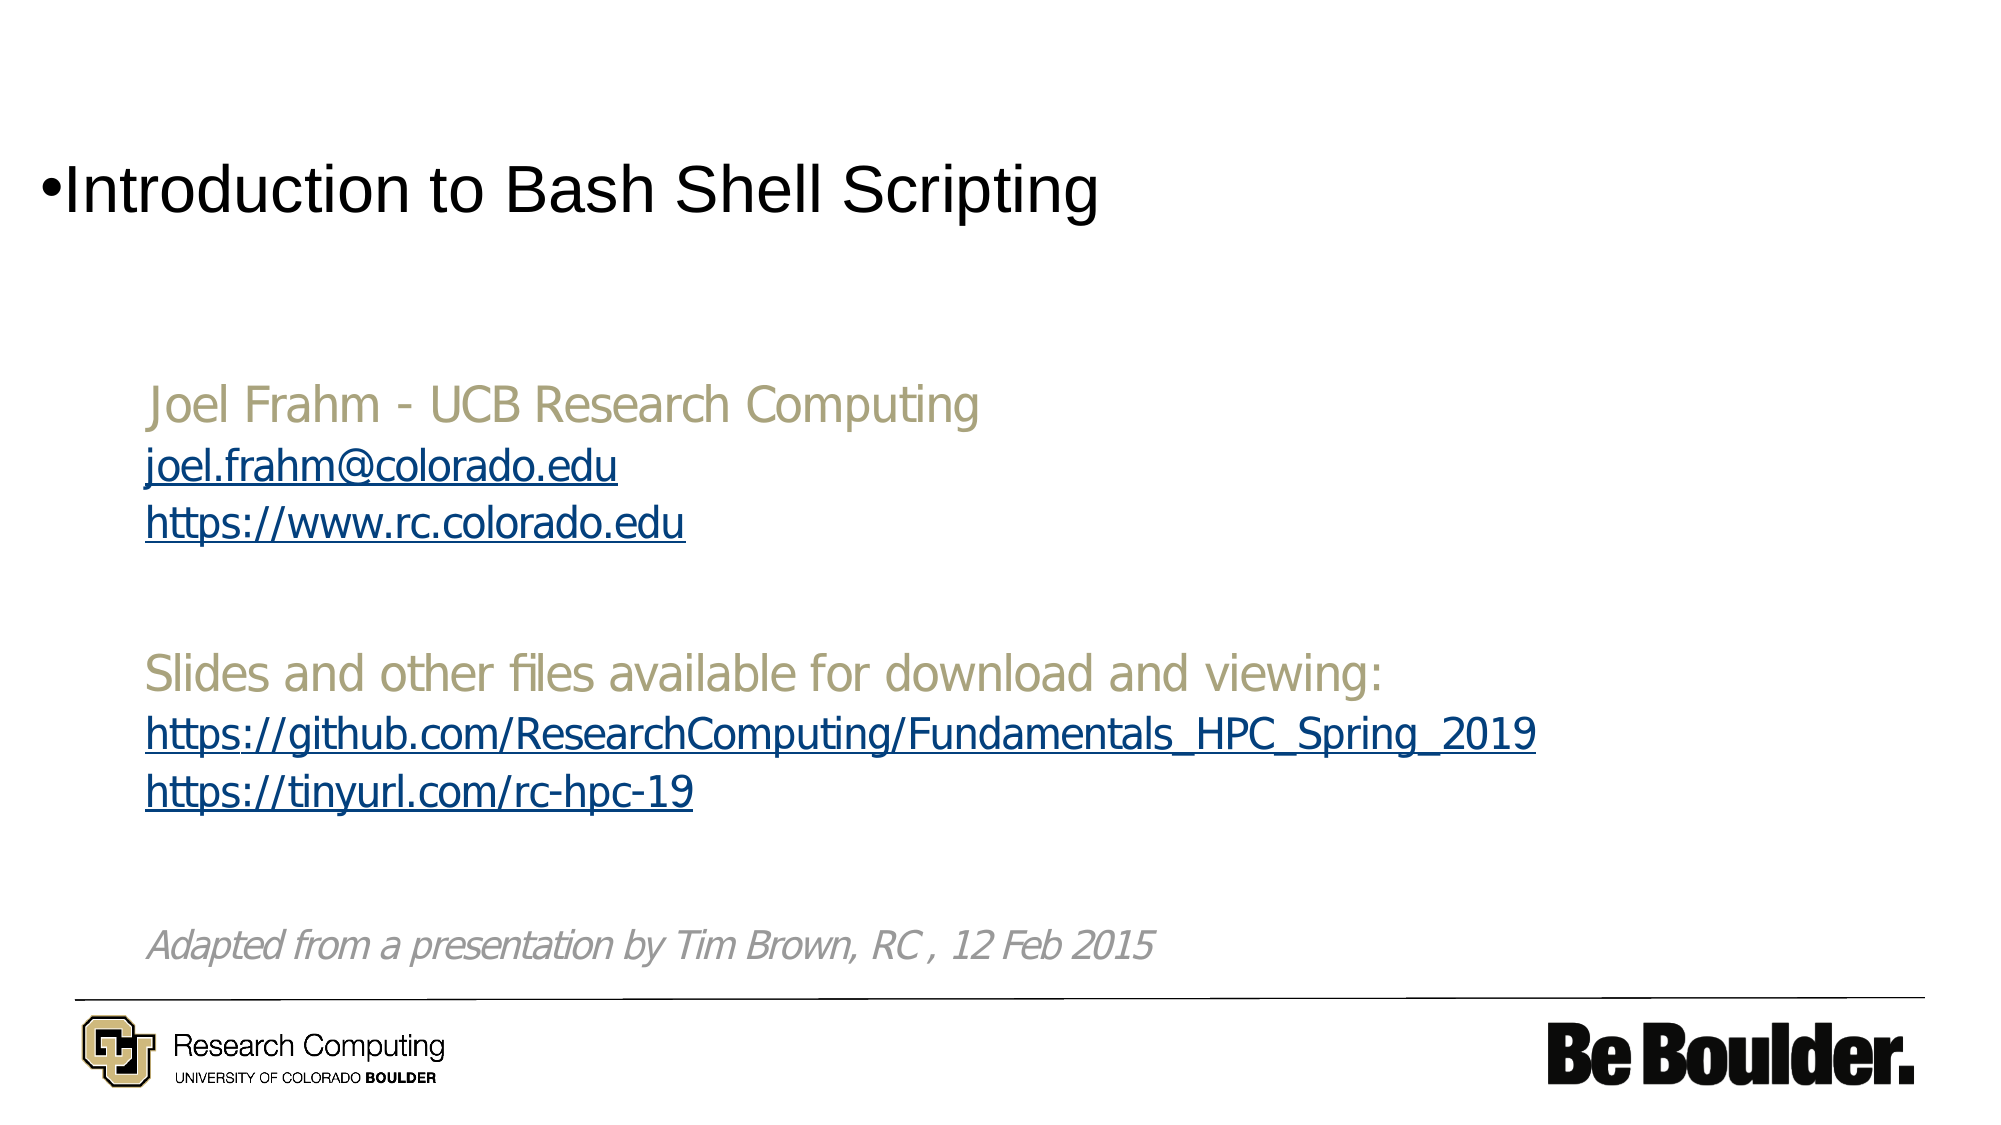

Introduction to Bash Shell Scripting
Joel Frahm - UCB Research Computing
joel.frahm@colorado.edu
https://www.rc.colorado.edu
Slides and other files available for download and viewing:
https://github.com/ResearchComputing/Fundamentals_HPC_Spring_2019
https://tinyurl.com/rc-hpc-19

Adapted from a presentation by Tim Brown, RC , 12 Feb 2015